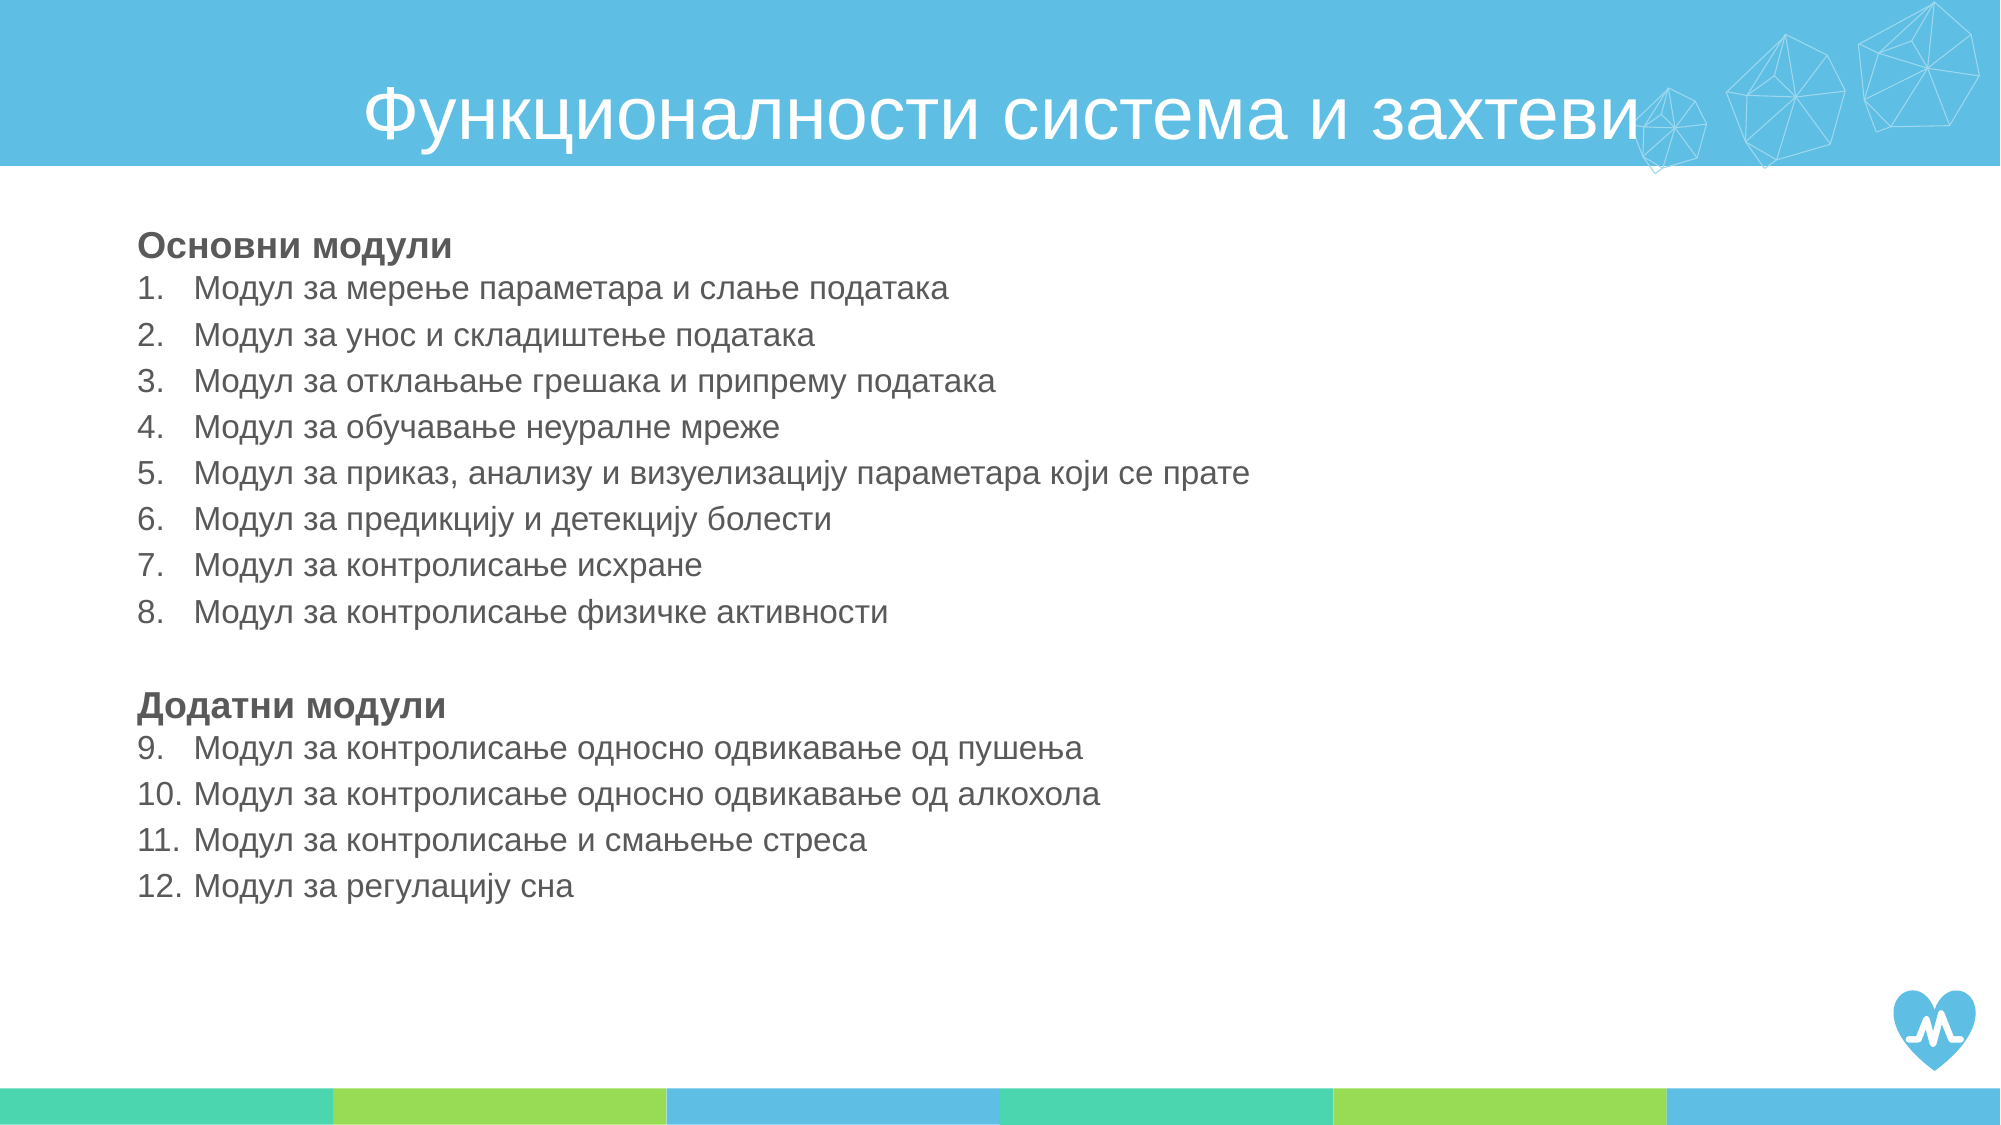

Функционалности система и захтеви
Основни модули
Модул за мерење параметара и слање података
Модул за унос и складиштење података
Модул за отклањање грешака и припрему података
Модул за обучавање неуралне мреже
Модул за приказ, анализу и визуелизацију параметара који се прате
Модул за предикцију и детекцију болести
Модул за контролисање исхране
Модул за контролисање физичке активности

Додатни модули
Модул за контролисање односно одвикавање од пушења
Модул за контролисање односно одвикавање од алкохола
Модул за контролисање и смањење стреса
Модул за регулацију сна